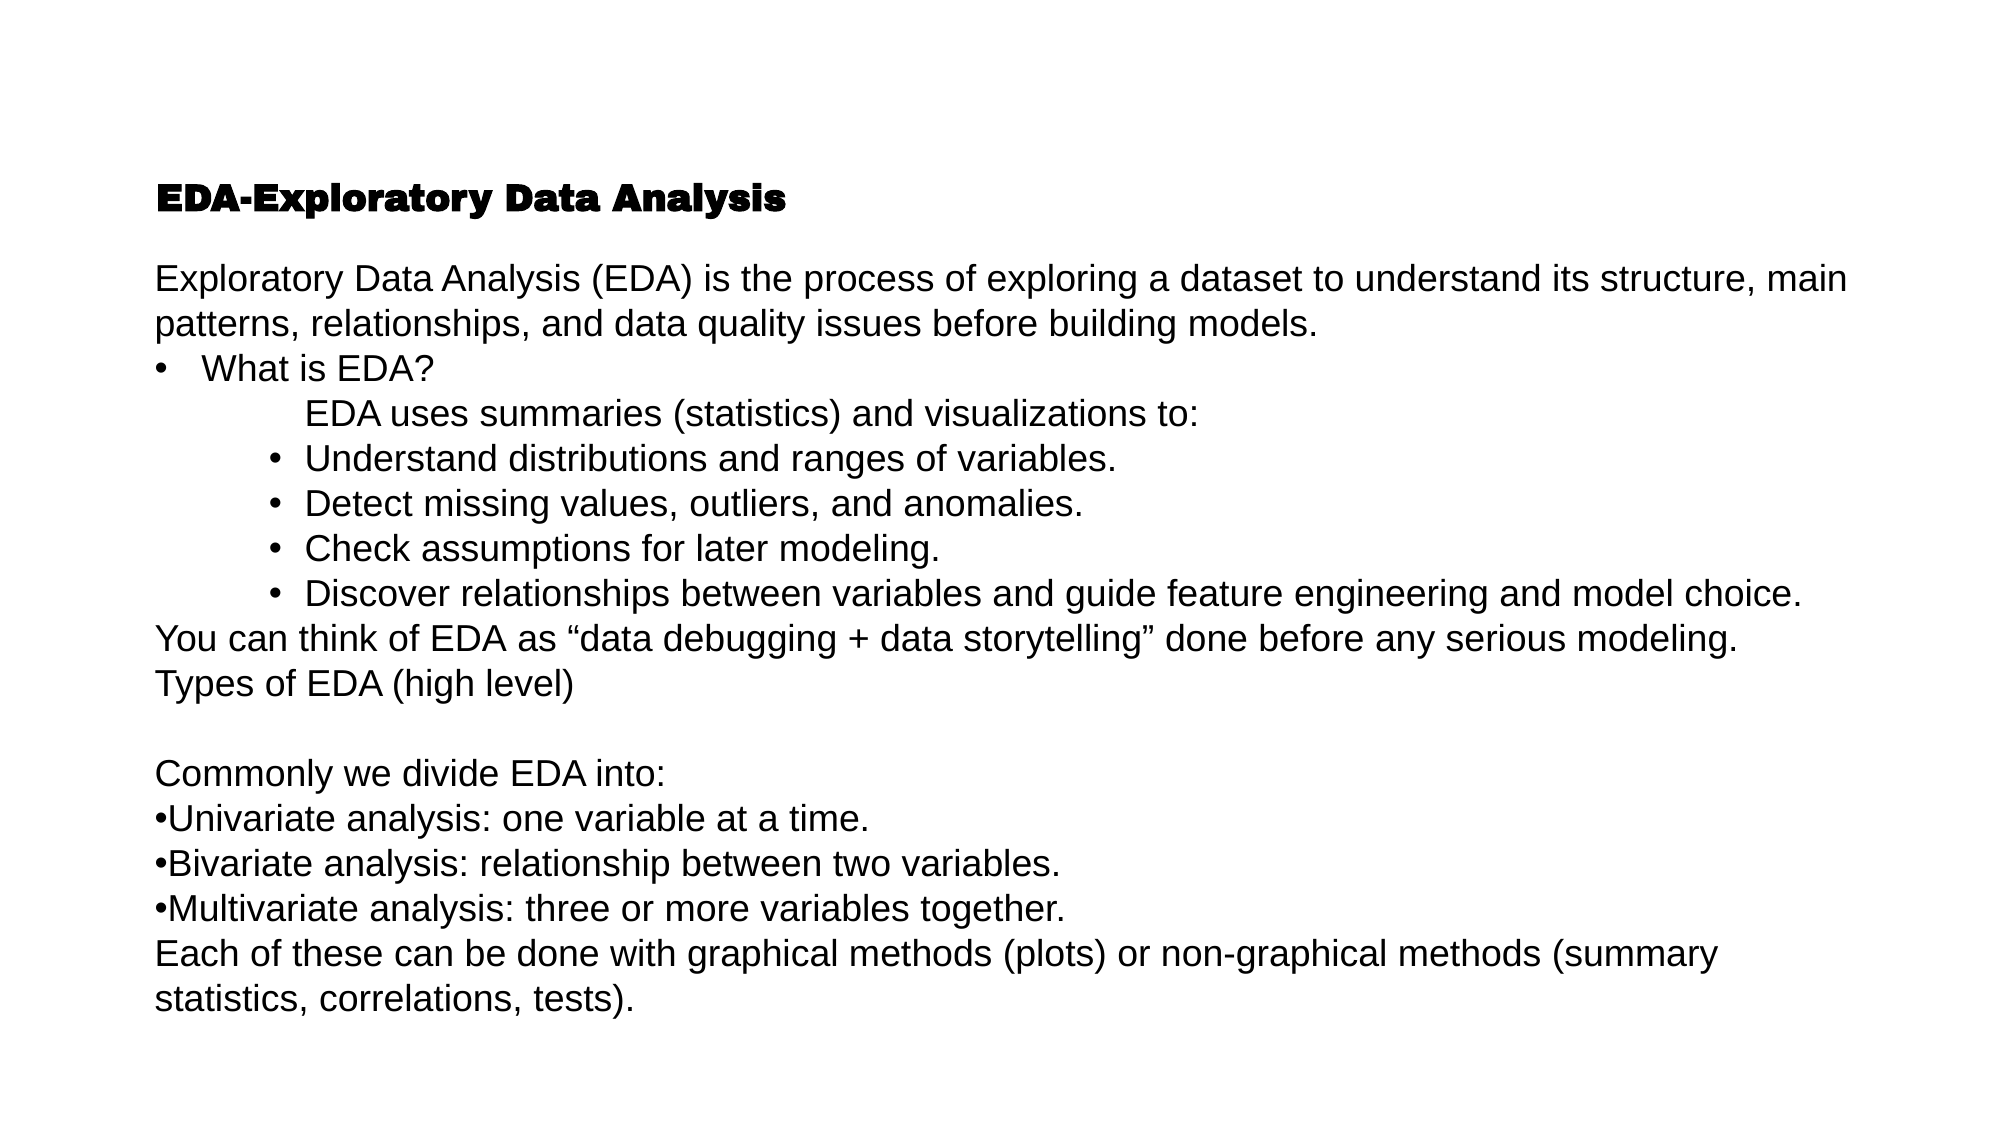

EDA-Exploratory Data Analysis
Exploratory Data Analysis (EDA) is the process of exploring a dataset to understand its structure, main patterns, relationships, and data quality issues before building models.
What is EDA?
	EDA uses summaries (statistics) and visualizations to:
Understand distributions and ranges of variables.
Detect missing values, outliers, and anomalies.​
Check assumptions for later modeling.​
Discover relationships between variables and guide feature engineering and model choice.
You can think of EDA as “data debugging + data storytelling” done before any serious modeling.
Types of EDA (high level)

Commonly we divide EDA into:
Univariate analysis: one variable at a time.
Bivariate analysis: relationship between two variables.
Multivariate analysis: three or more variables together.
Each of these can be done with graphical methods (plots) or non-graphical methods (summary statistics, correlations, tests).